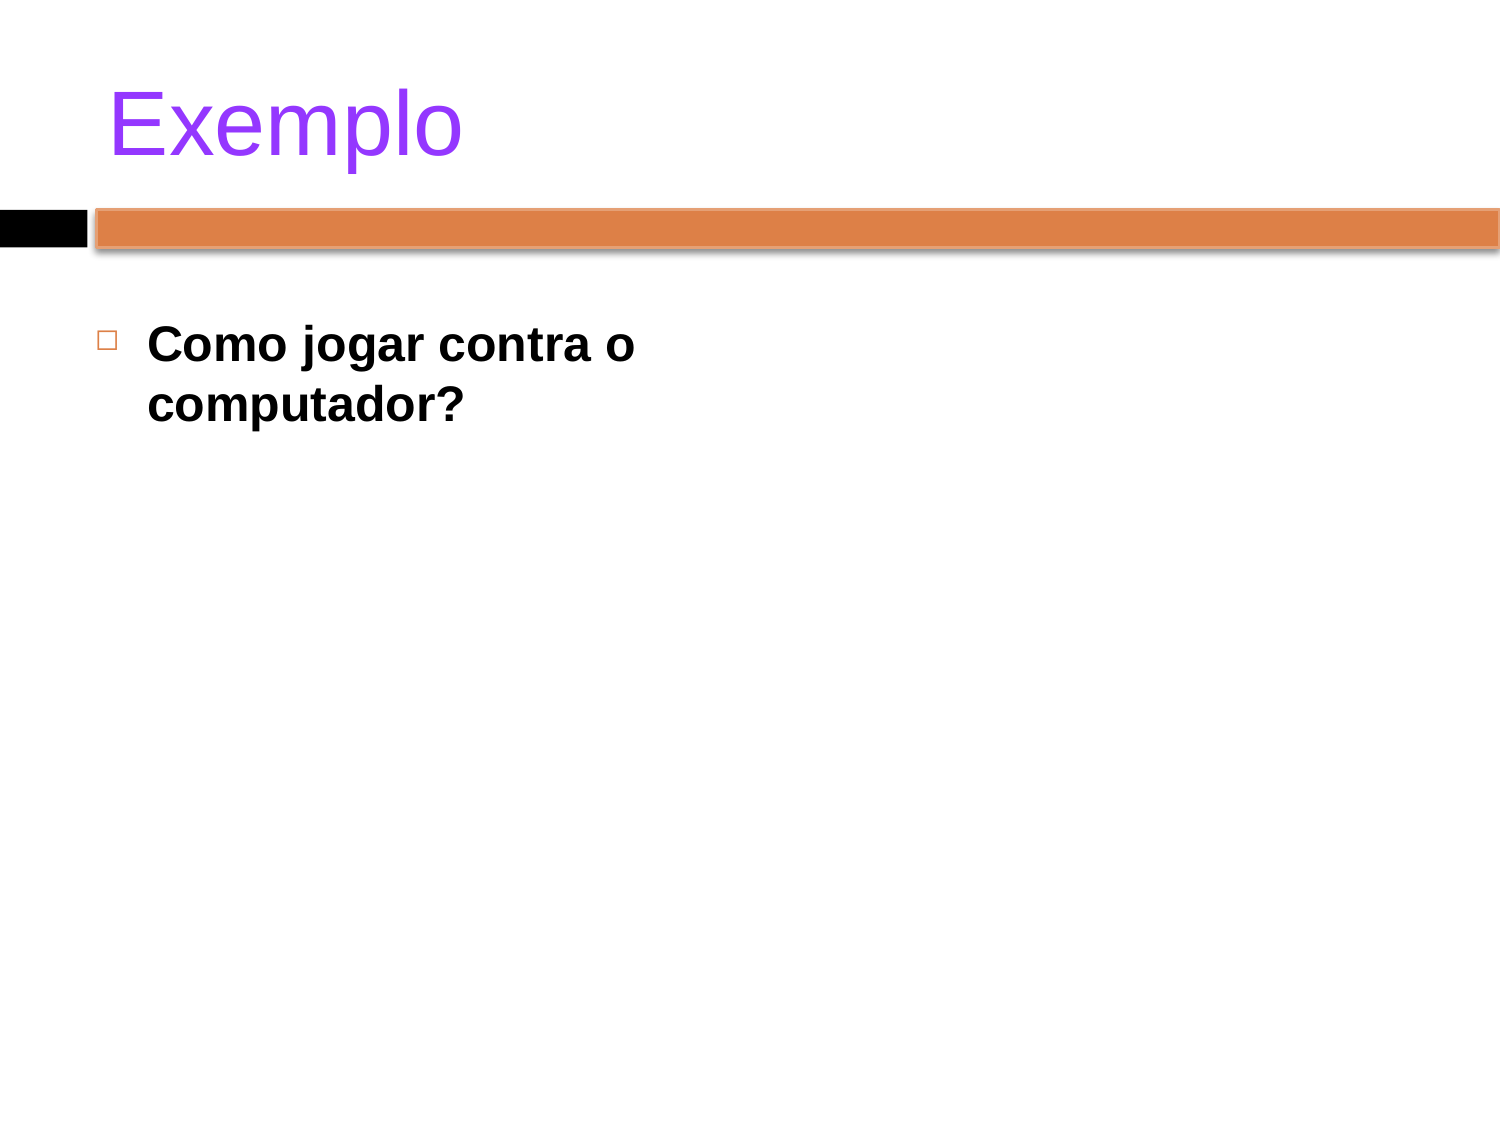

# Exemplo
Como jogar contra o computador?
17